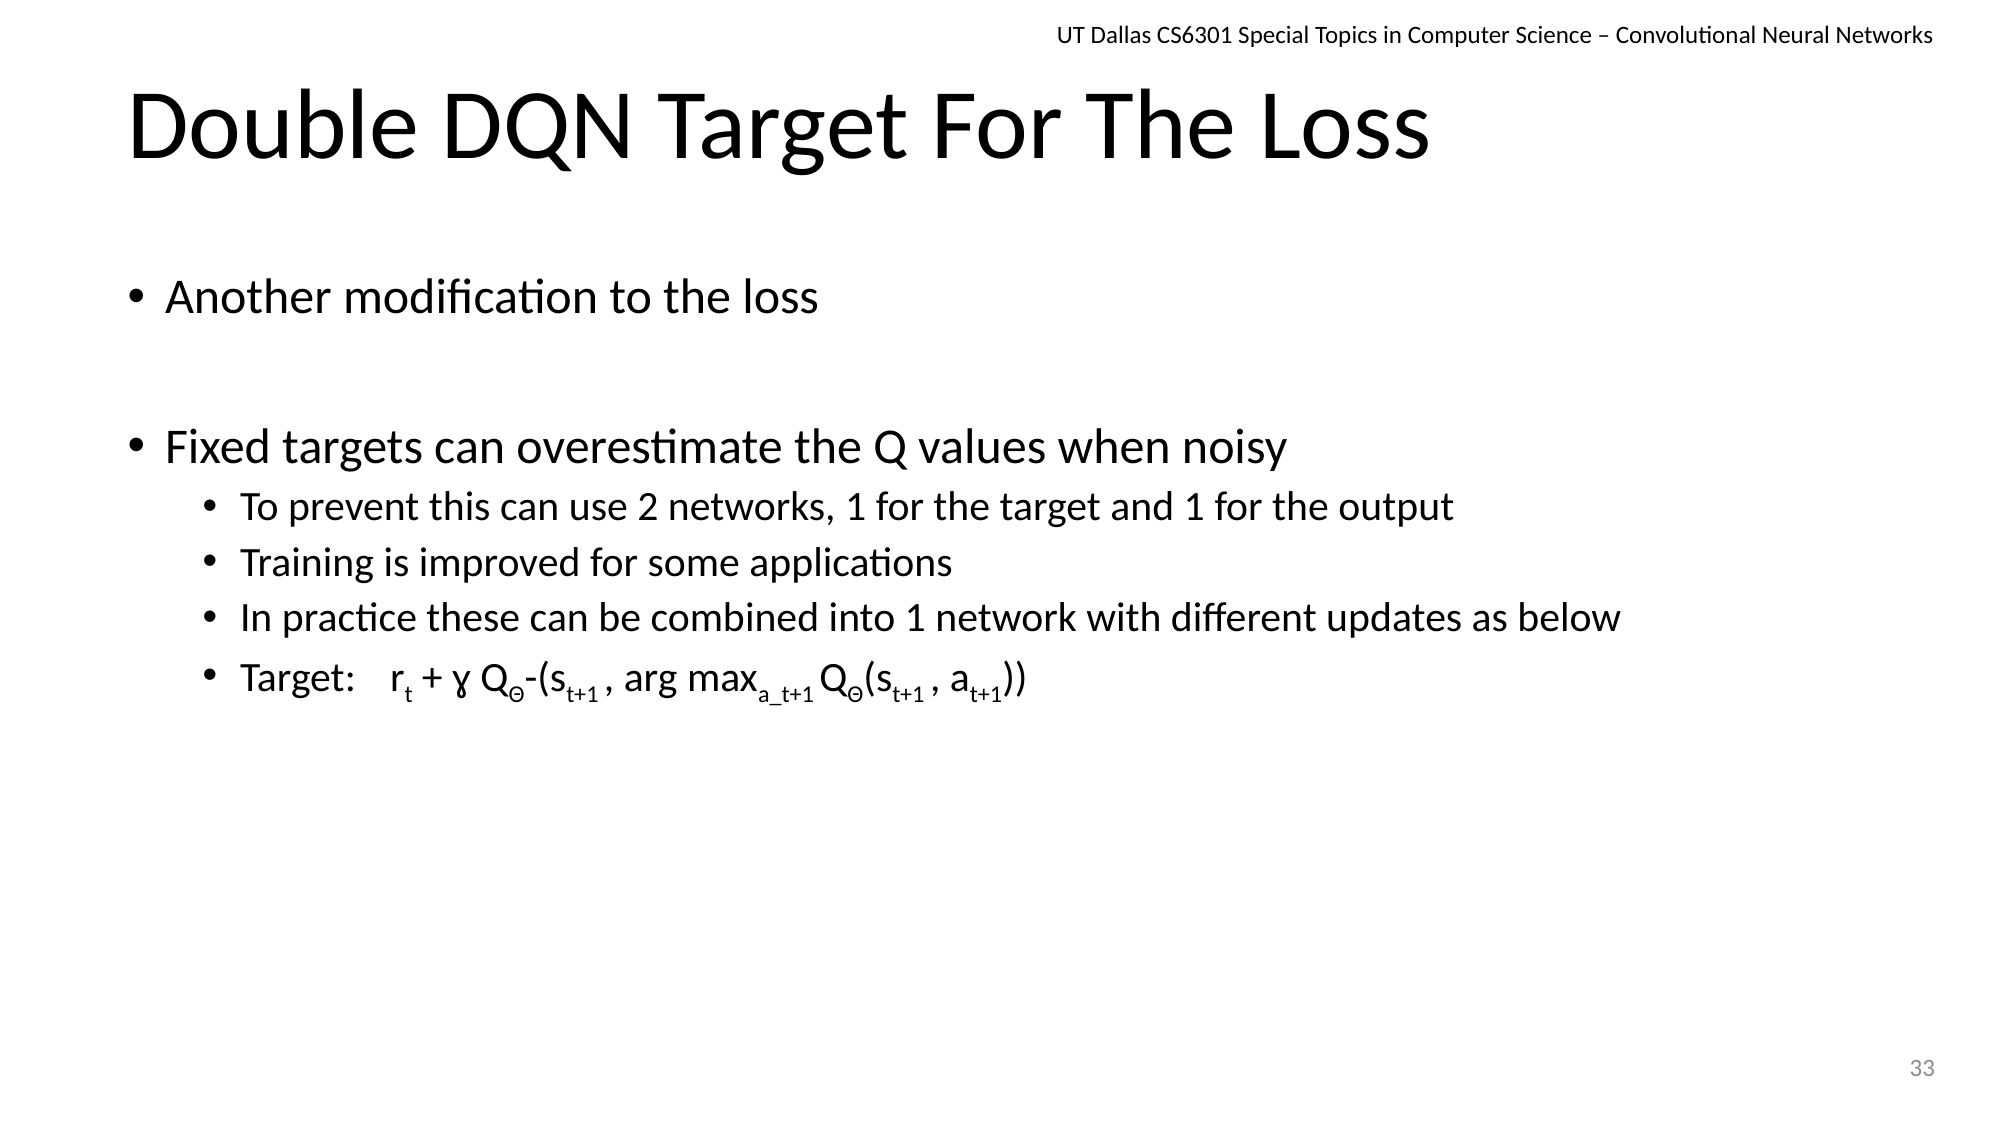

UT Dallas CS6301 Special Topics in Computer Science – Convolutional Neural Networks
# Double DQN Target For The Loss
Another modification to the loss

Fixed targets can overestimate the Q values when noisy
To prevent this can use 2 networks, 1 for the target and 1 for the output
Training is improved for some applications
In practice these can be combined into 1 network with different updates as below
Target:	rt + ɣ QΘ-(st+1 , arg maxa_t+1 QΘ(st+1 , at+1))

33